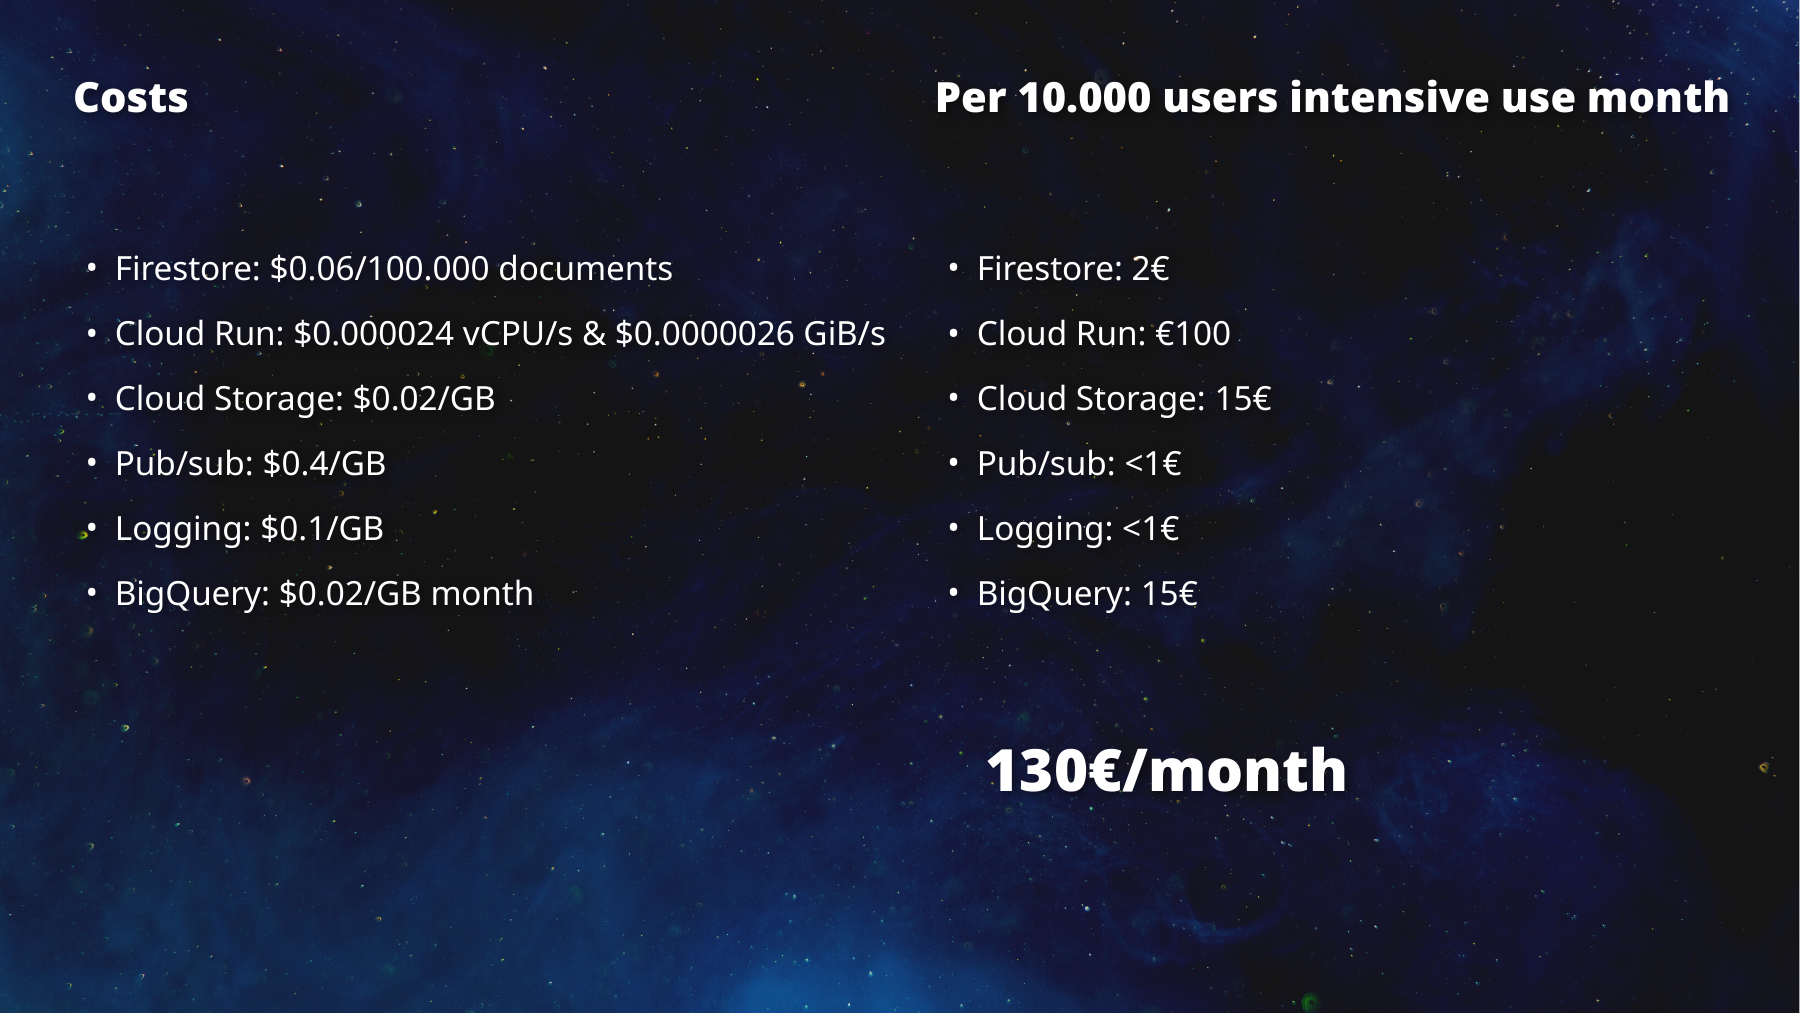

# Costs
Per 10.000 users intensive use month

Firestore: $0.06/100.000 documents
Cloud Run: $0.000024 vCPU/s & $0.0000026 GiB/s
Cloud Storage: $0.02/GB
Pub/sub: $0.4/GB
Logging: $0.1/GB
BigQuery: $0.02/GB month

Firestore: 2€
Cloud Run: €100
Cloud Storage: 15€
Pub/sub: <1€
Logging: <1€
BigQuery: 15€
130€/month